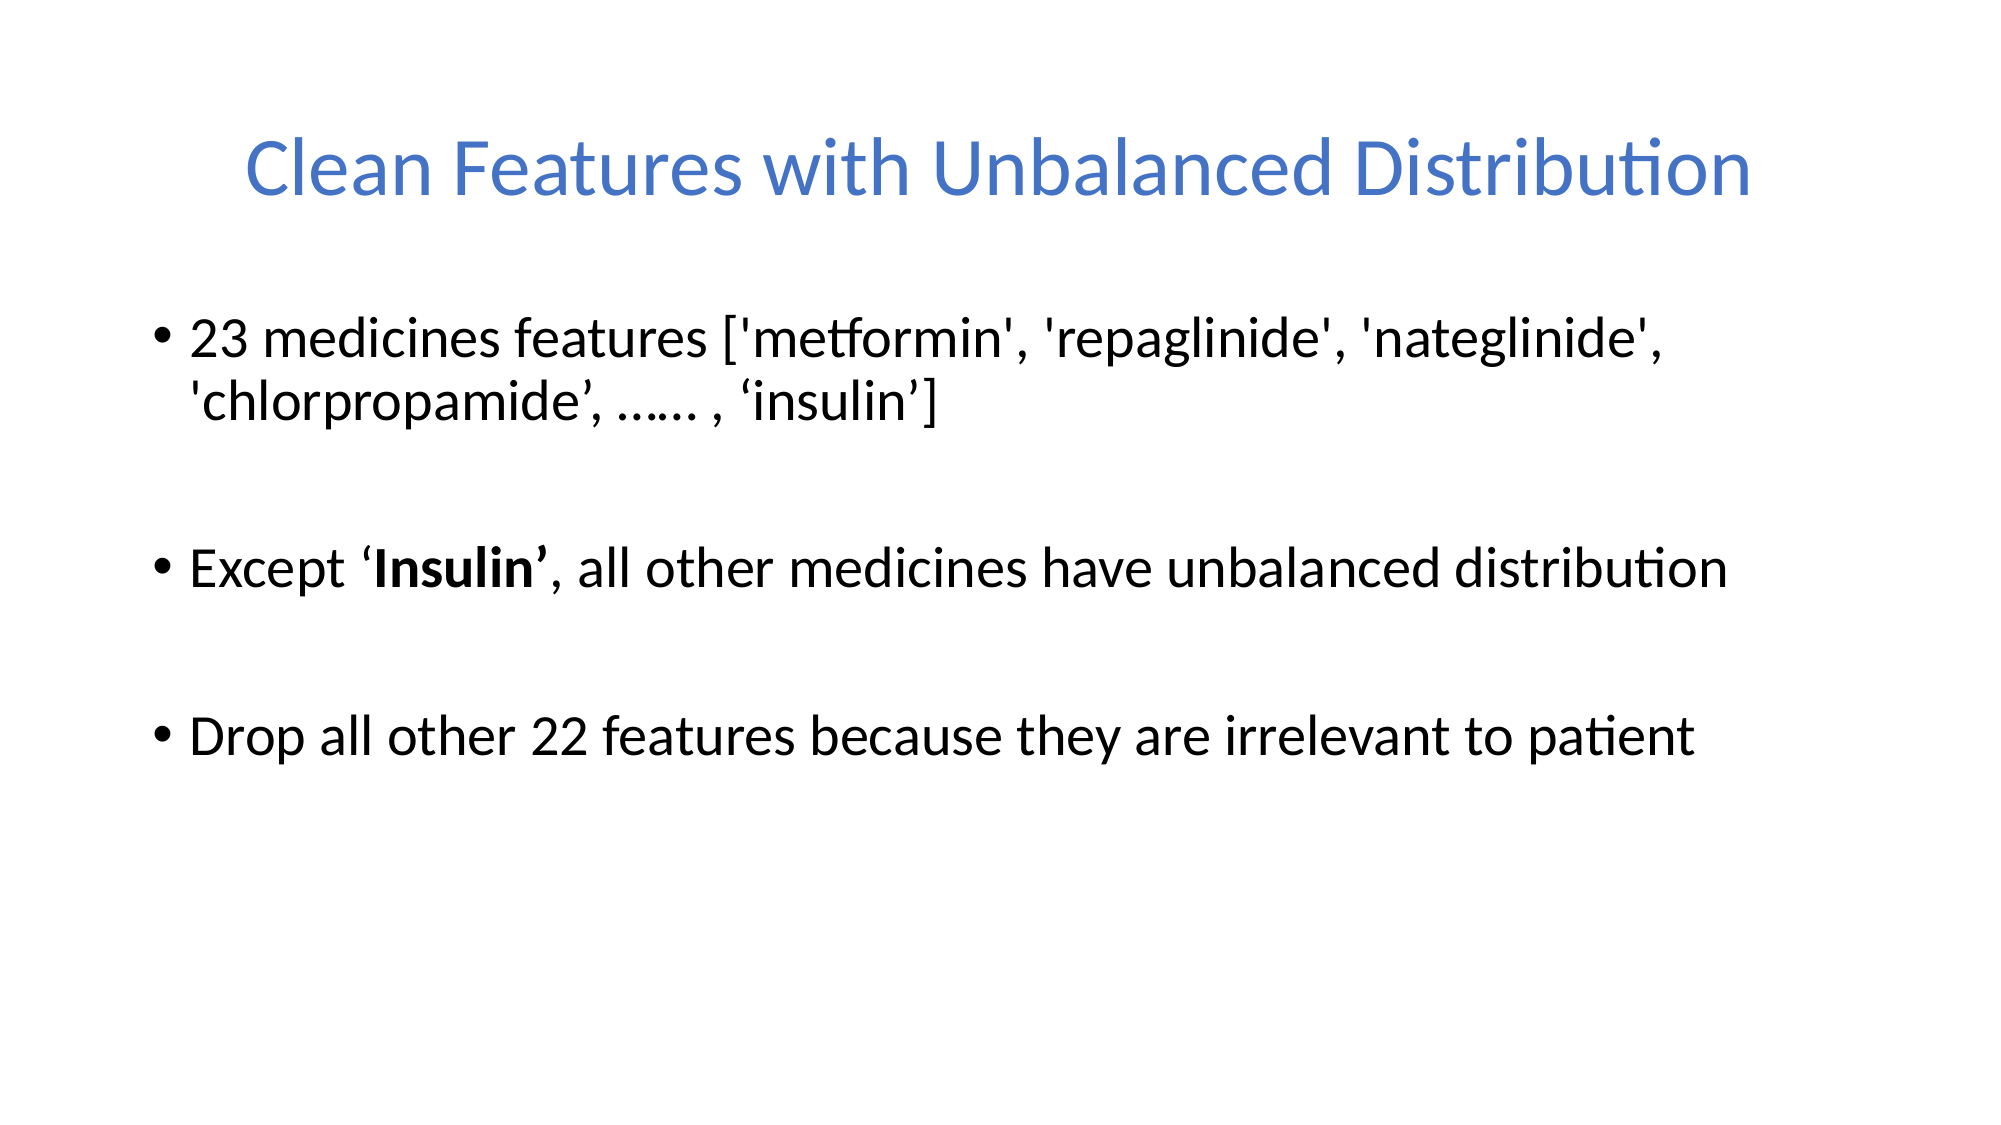

# Clean Features with Unbalanced Distribution
23 medicines features ['metformin', 'repaglinide', 'nateglinide', 'chlorpropamide’, …… , ‘insulin’]

Except ‘Insulin’, all other medicines have unbalanced distribution

Drop all other 22 features because they are irrelevant to patient